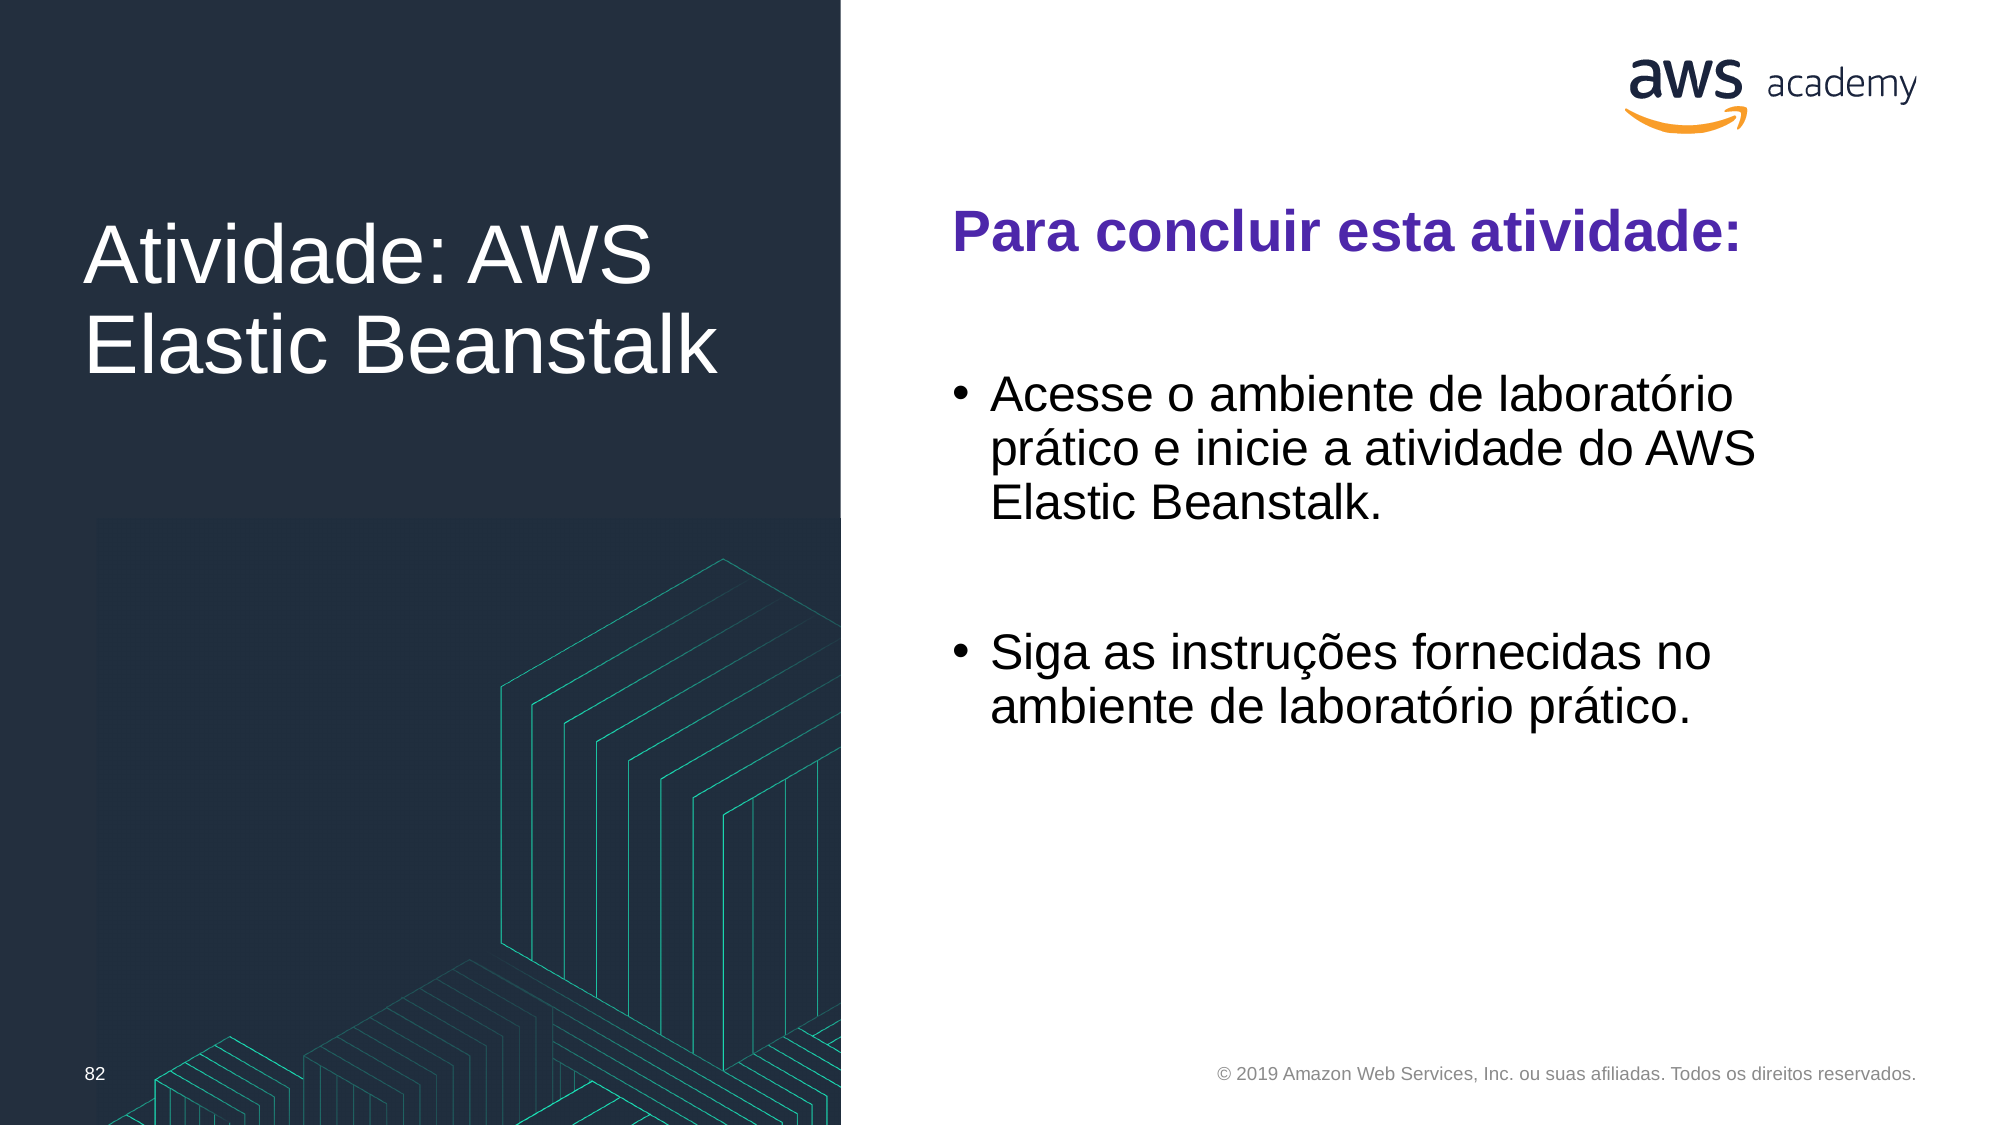

# Atividade: AWS Elastic Beanstalk
Para concluir esta atividade:

Acesse o ambiente de laboratório prático e inicie a atividade do AWS Elastic Beanstalk.

Siga as instruções fornecidas no ambiente de laboratório prático.
82
© 2019 Amazon Web Services, Inc. ou suas afiliadas. Todos os direitos reservados.